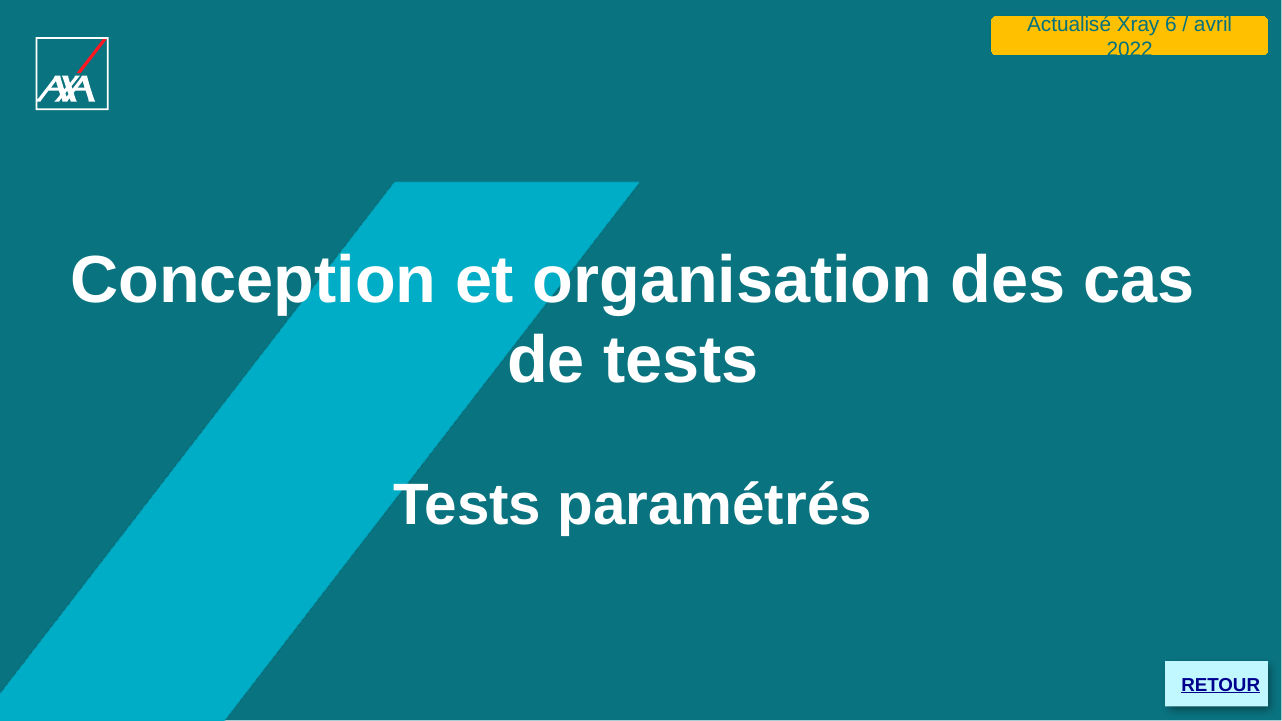

Actualisé Xray 6 / avril 2022
# Conception et organisation des cas de tests Tests paramétrés
  RETOUR